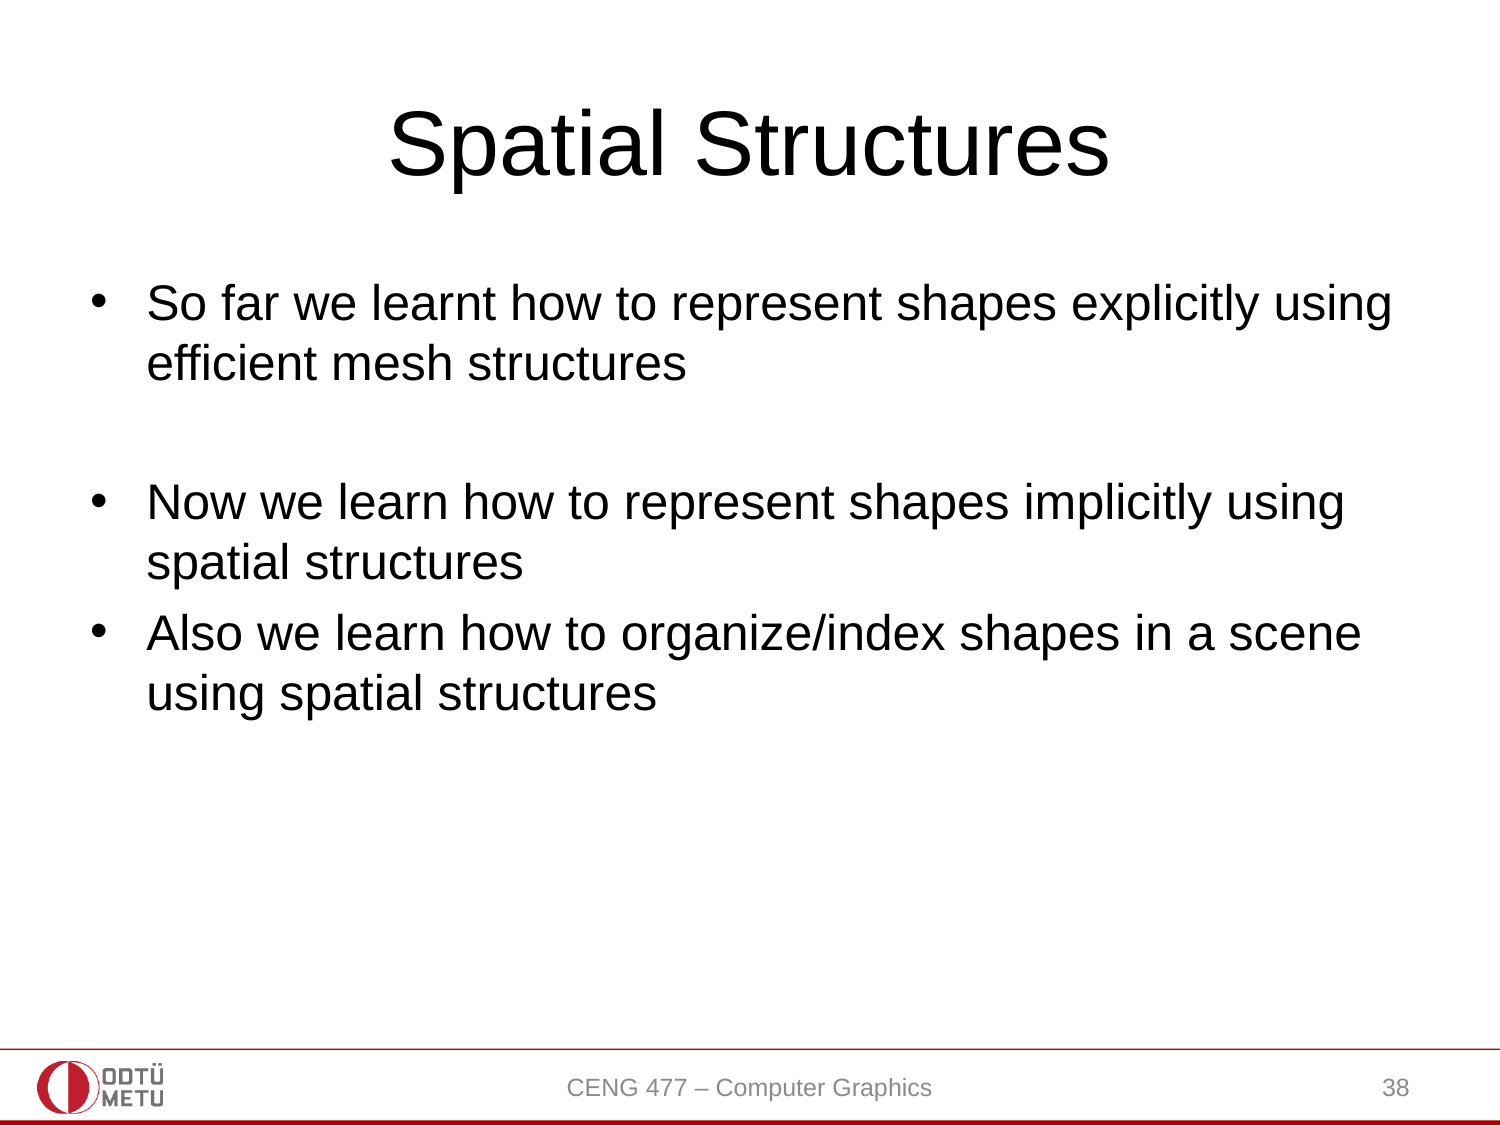

# Spatial Structures
So far we learnt how to represent shapes explicitly using efficient mesh structures

Now we learn how to represent shapes implicitly using spatial structures
Also we learn how to organize/index shapes in a scene using spatial structures
CENG 477 – Computer Graphics
38